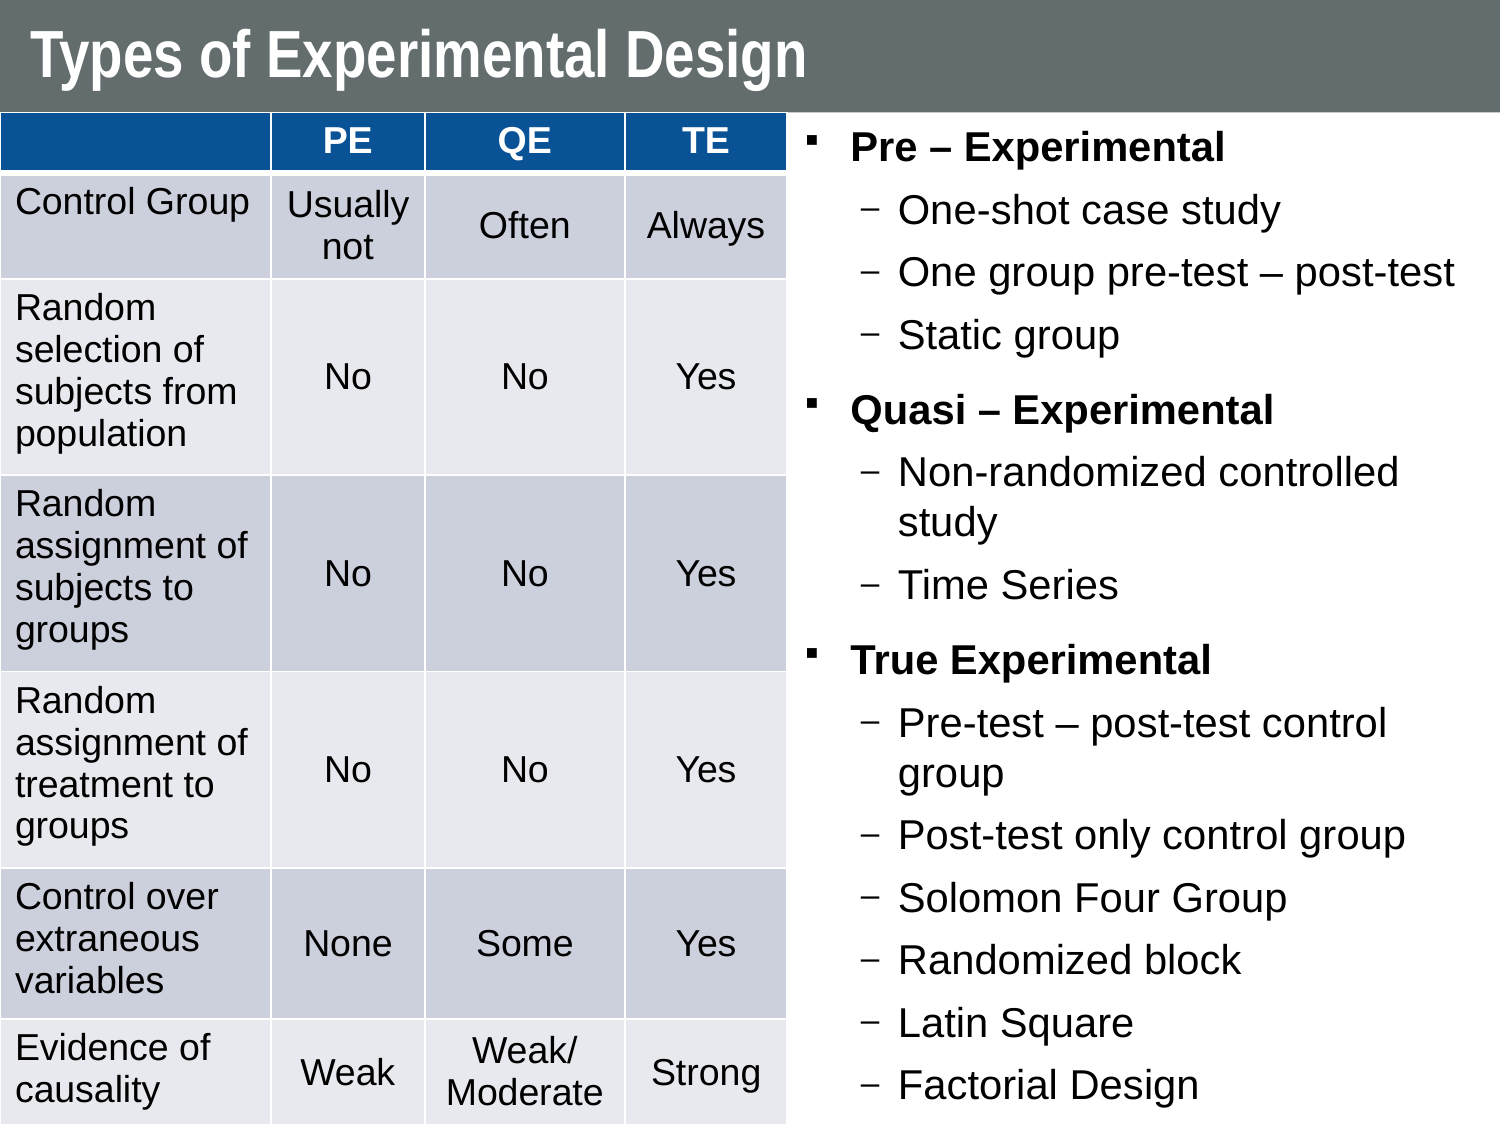

# Types of Experimental Design
|  | PE | QE | TE |
| --- | --- | --- | --- |
| Control Group | Usually not | Often | Always |
| Random selection of subjects from population | No | No | Yes |
| Random assignment of subjects to groups | No | No | Yes |
| Random assignment of treatment to groups | No | No | Yes |
| Control over extraneous variables | None | Some | Yes |
| Evidence of causality | Weak | Weak/ Moderate | Strong |
Pre – Experimental
One-shot case study
One group pre-test – post-test
Static group
Quasi – Experimental
Non-randomized controlled study
Time Series
True Experimental
Pre-test – post-test control group
Post-test only control group
Solomon Four Group
Randomized block
Latin Square
Factorial Design